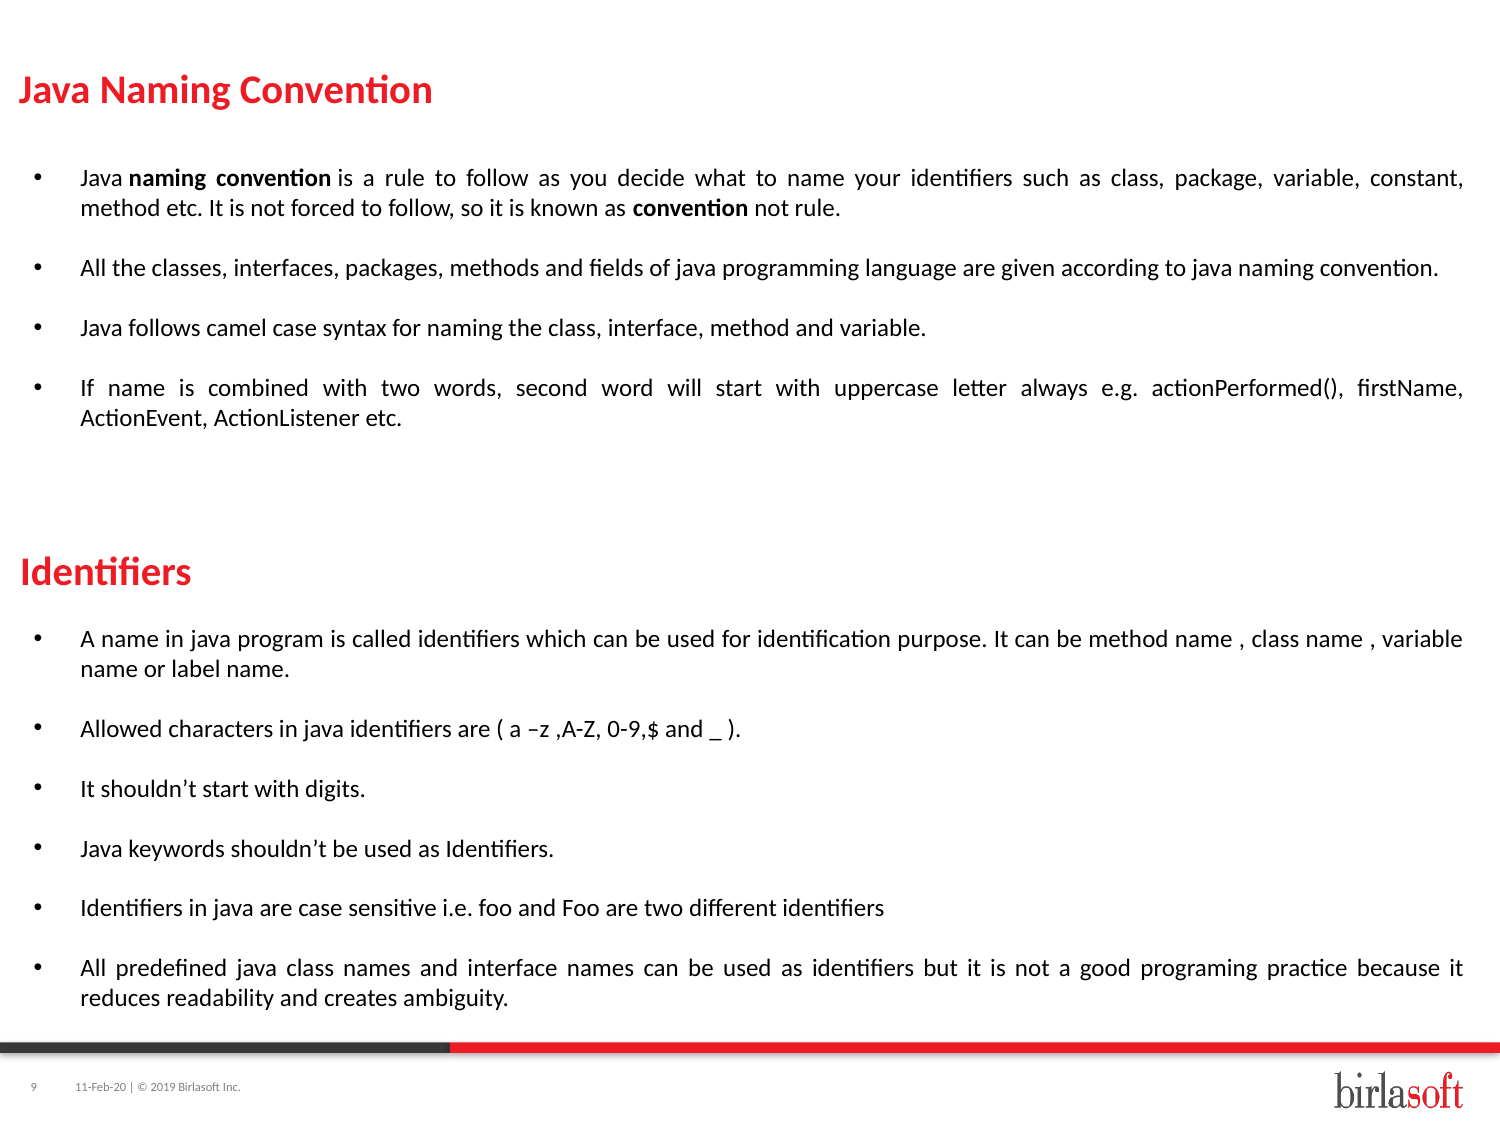

# Java Naming Convention
Java naming convention is a rule to follow as you decide what to name your identifiers such as class, package, variable, constant, method etc. It is not forced to follow, so it is known as convention not rule.

All the classes, interfaces, packages, methods and fields of java programming language are given according to java naming convention.

Java follows camel case syntax for naming the class, interface, method and variable.

If name is combined with two words, second word will start with uppercase letter always e.g. actionPerformed(), firstName, ActionEvent, ActionListener etc.

Identifiers
A name in java program is called identifiers which can be used for identification purpose. It can be method name , class name , variable name or label name.

Allowed characters in java identifiers are ( a –z ,A-Z, 0-9,$ and _ ).

It shouldn’t start with digits.

Java keywords shouldn’t be used as Identifiers.

Identifiers in java are case sensitive i.e. foo and Foo are two different identifiers

All predefined java class names and interface names can be used as identifiers but it is not a good programing practice because it reduces readability and creates ambiguity.